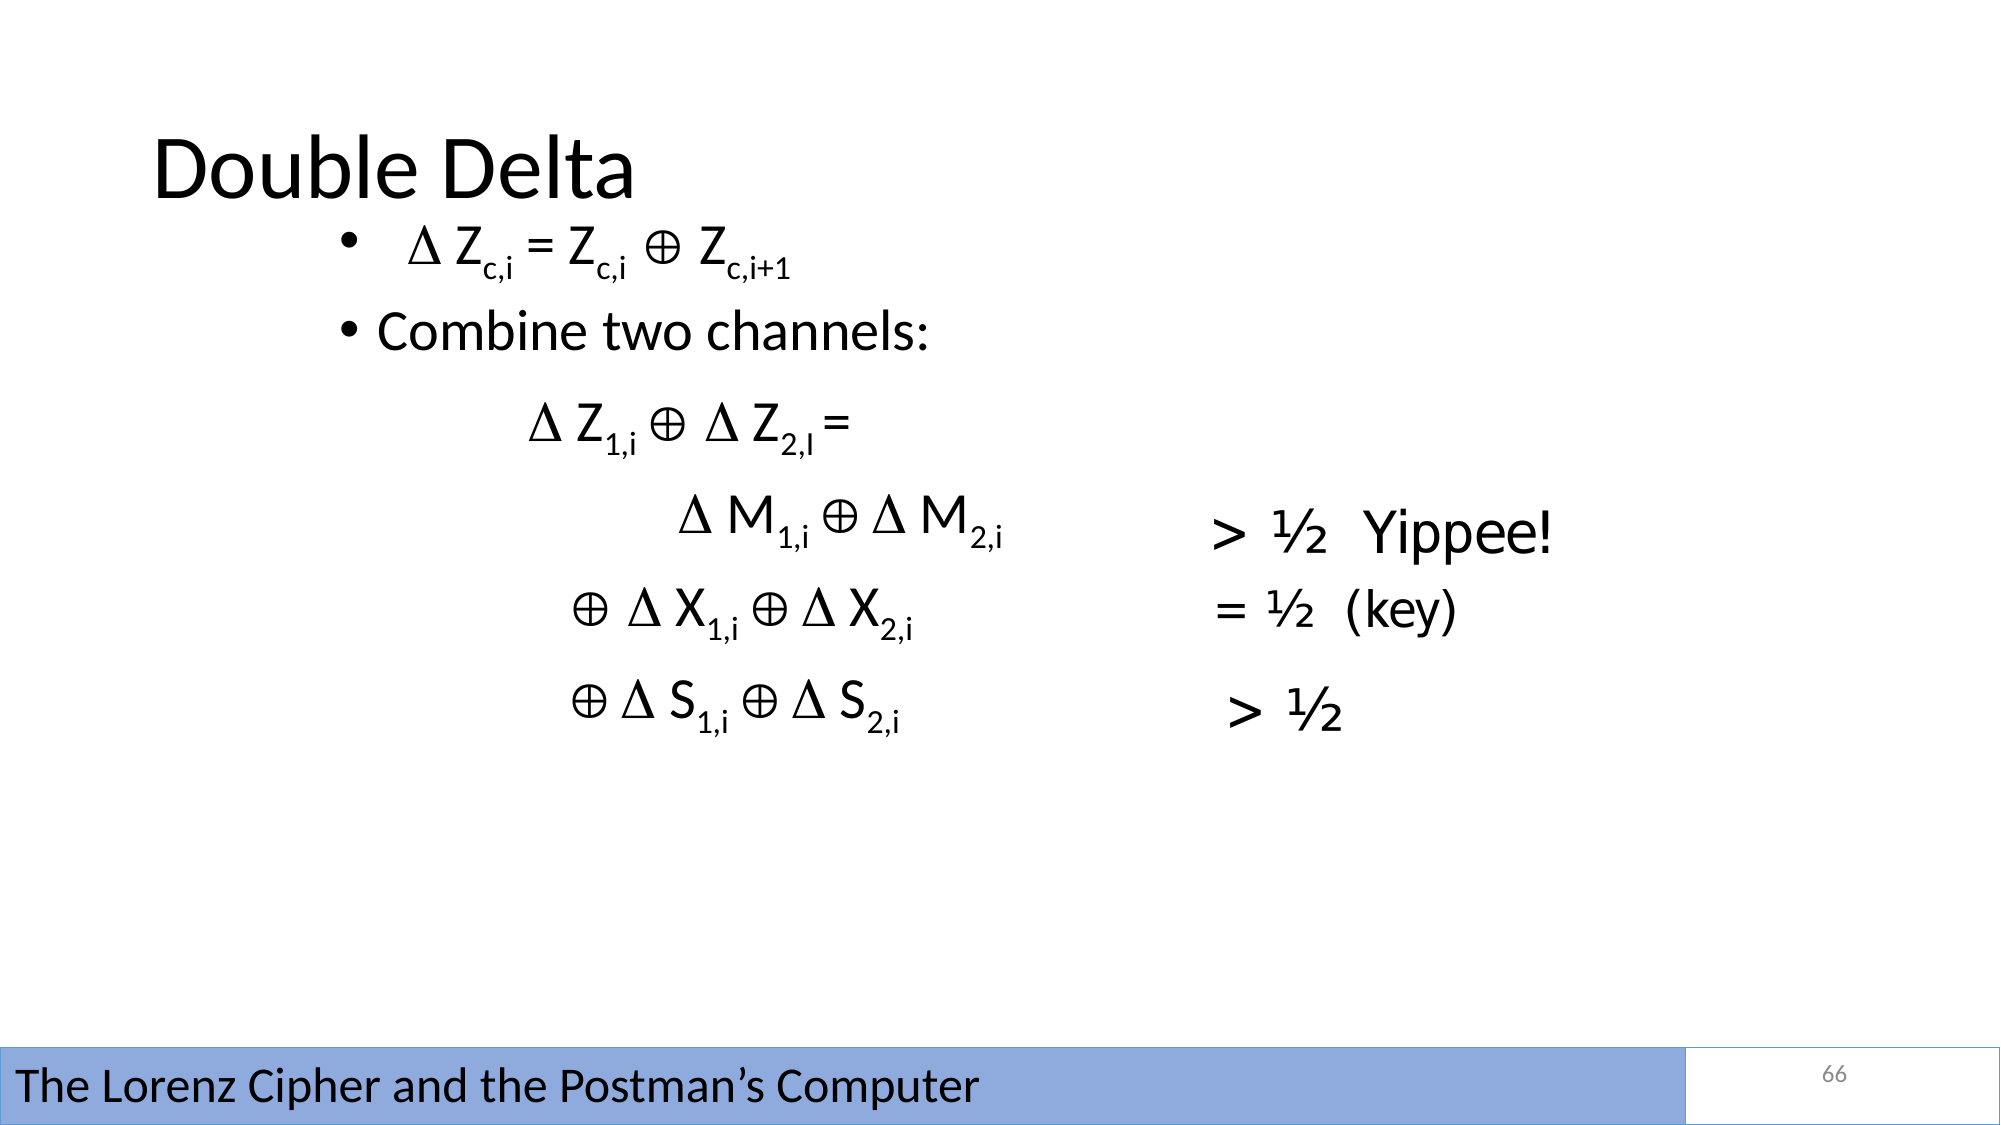

# Double Delta
 Δ Zc,i = Zc,i ⊕ Zc,i+1
Combine two channels:
		Δ Z1,i ⊕ Δ Z2,I =
			Δ M1,i ⊕ Δ M2,i
		   ⊕ Δ X1,i ⊕ Δ X2,i
		     ⊕ Δ S1,i ⊕ Δ S2,i
> ½  Yippee!
= ½  (key)
> ½
66
The Lorenz Cipher and the Postman’s Computer